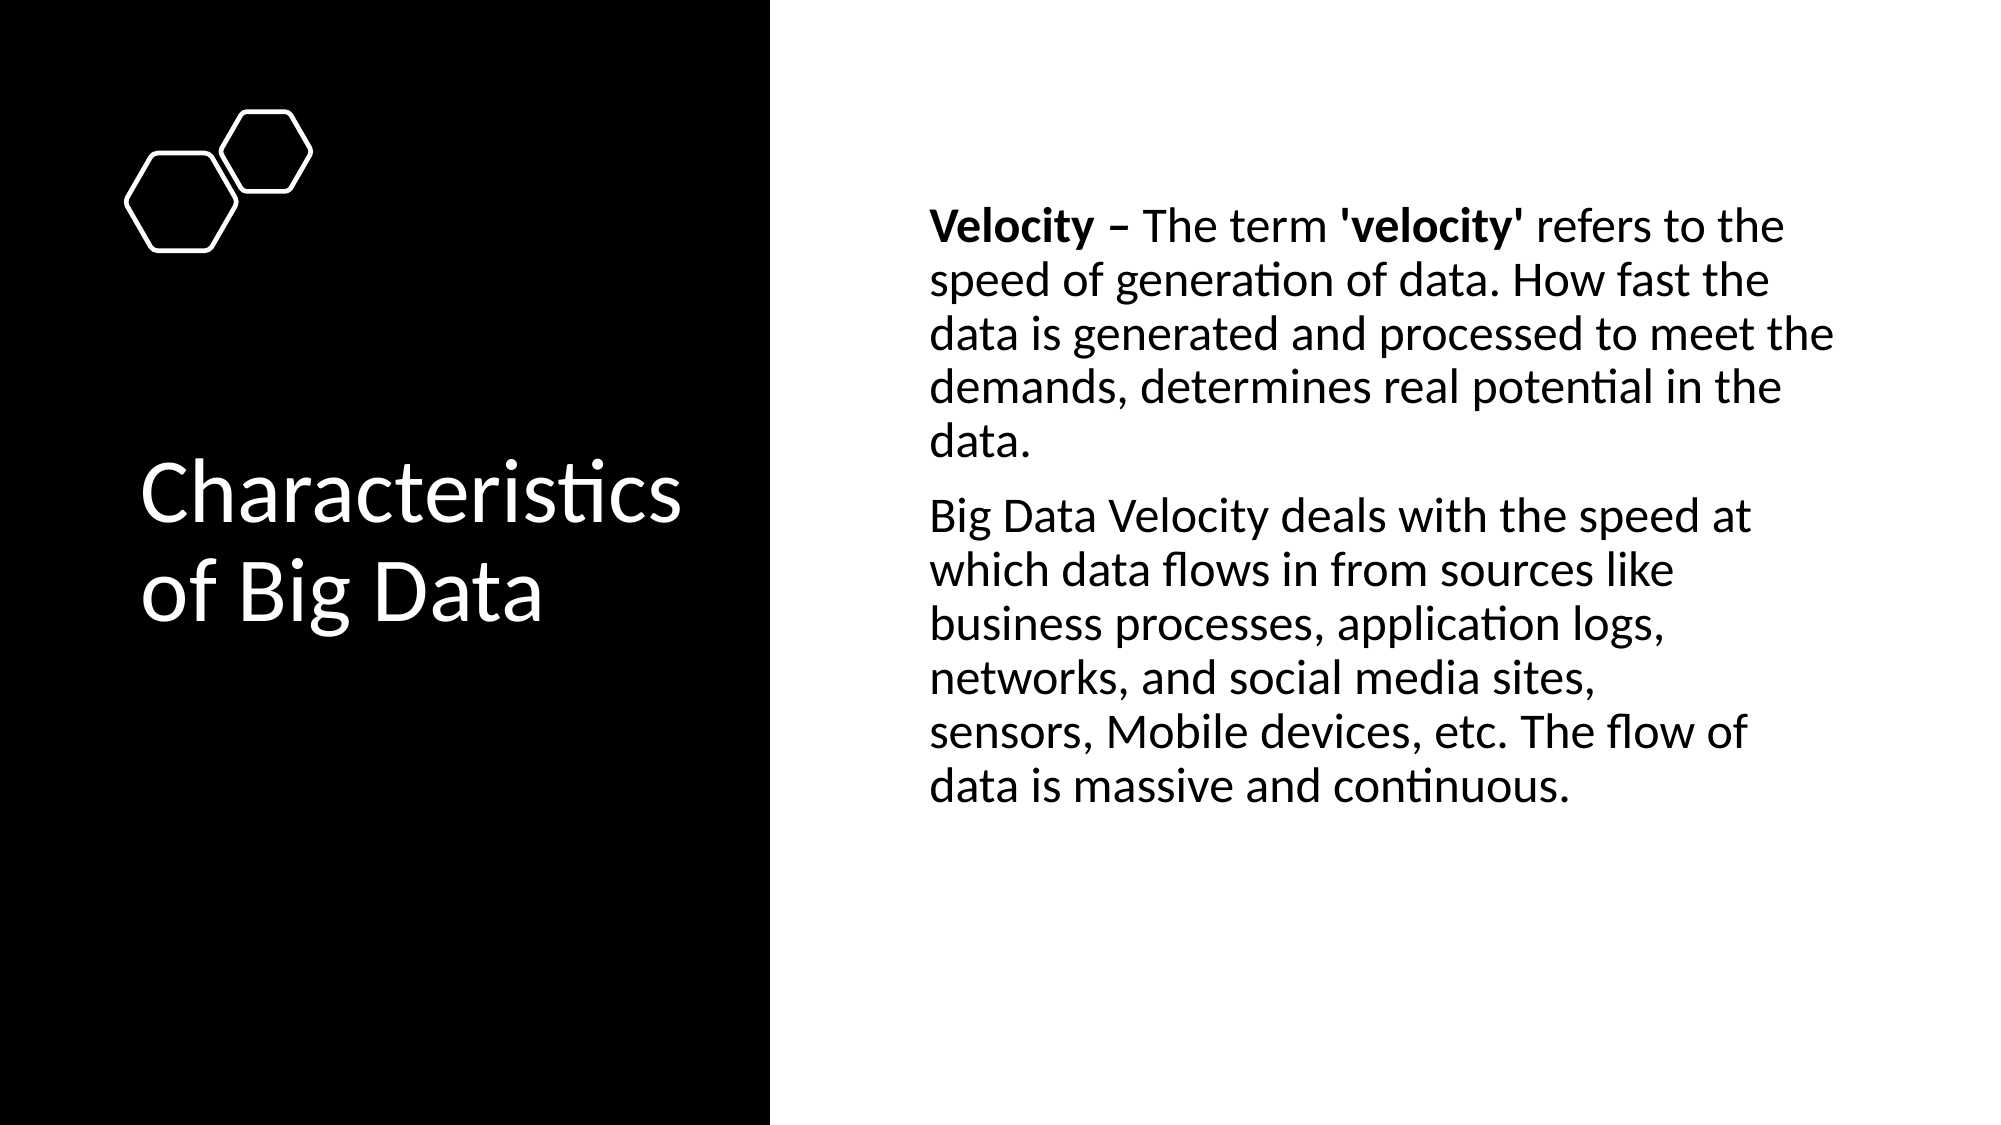

# Characteristics of Big Data
Velocity – The term 'velocity' refers to the speed of generation of data. How fast the data is generated and processed to meet the demands, determines real potential in the data.
Big Data Velocity deals with the speed at which data flows in from sources like business processes, application logs, networks, and social media sites, sensors, Mobile devices, etc. The flow of data is massive and continuous.